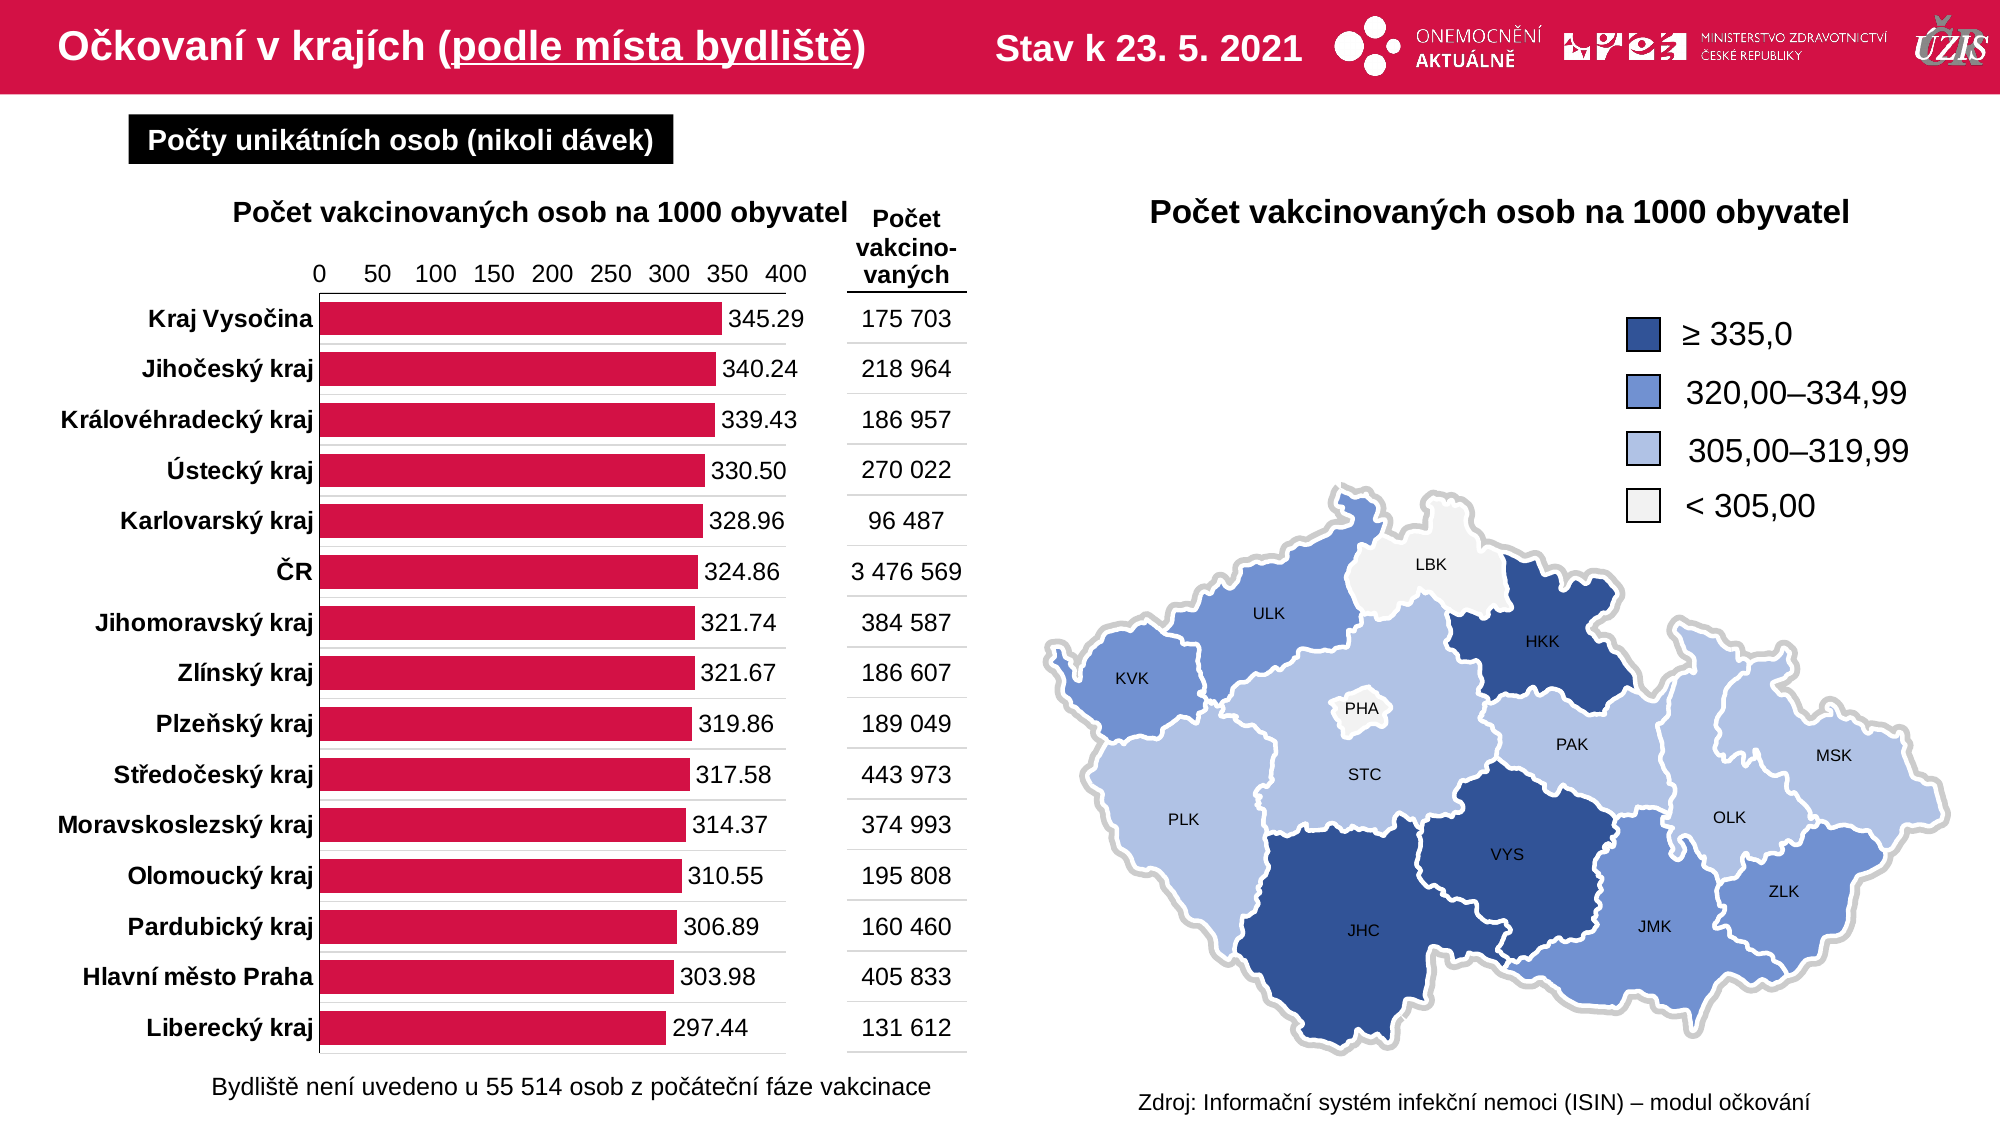

# Očkovaní v krajích (podle místa bydliště)
Stav k 23. 5. 2021
Počty unikátních osob (nikoli dávek)
Počet vakcinovaných osob na 1000 obyvatel
Počet vakcinovaných osob na 1000 obyvatel
| Počet vakcino-vaných |
| --- |
| 175 703 |
| 218 964 |
| 186 957 |
| 270 022 |
| 96 487 |
| 3 476 569 |
| 384 587 |
| 186 607 |
| 189 049 |
| 443 973 |
| 374 993 |
| 195 808 |
| 160 460 |
| 405 833 |
| 131 612 |

### Chart

| Category | počet na 1000 |
|---|---|
| Kraj Vysočina | 345.292934 |
| Jihočeský kraj | 340.243431 |
| Královéhradecký kraj | 339.426256 |
| Ústecký kraj | 330.502666 |
| Karlovarský kraj | 328.958 |
| ČR | 324.85904 |
| Jihomoravský kraj | 321.742084 |
| Zlínský kraj | 321.670209 |
| Plzeňský kraj | 319.857675 |
| Středočeský kraj | 317.577935 |
| Moravskoslezský kraj | 314.371488 |
| Olomoucký kraj | 310.549037 |
| Pardubický kraj | 306.891381 |
| Hlavní město Praha | 303.97563 |
| Liberecký kraj | 297.444381 |
≥ 335,0

320,00–334,99

305,00–319,99

< 305,00

LBK

ULK

HKK

KVK

PHA

PAK
MSK

STC
OLK

PLK

VYS
ZLK
JMK
JHC
Bydliště není uvedeno u 55 514 osob z počáteční fáze vakcinace
Zdroj: Informační systém infekční nemoci (ISIN) – modul očkování